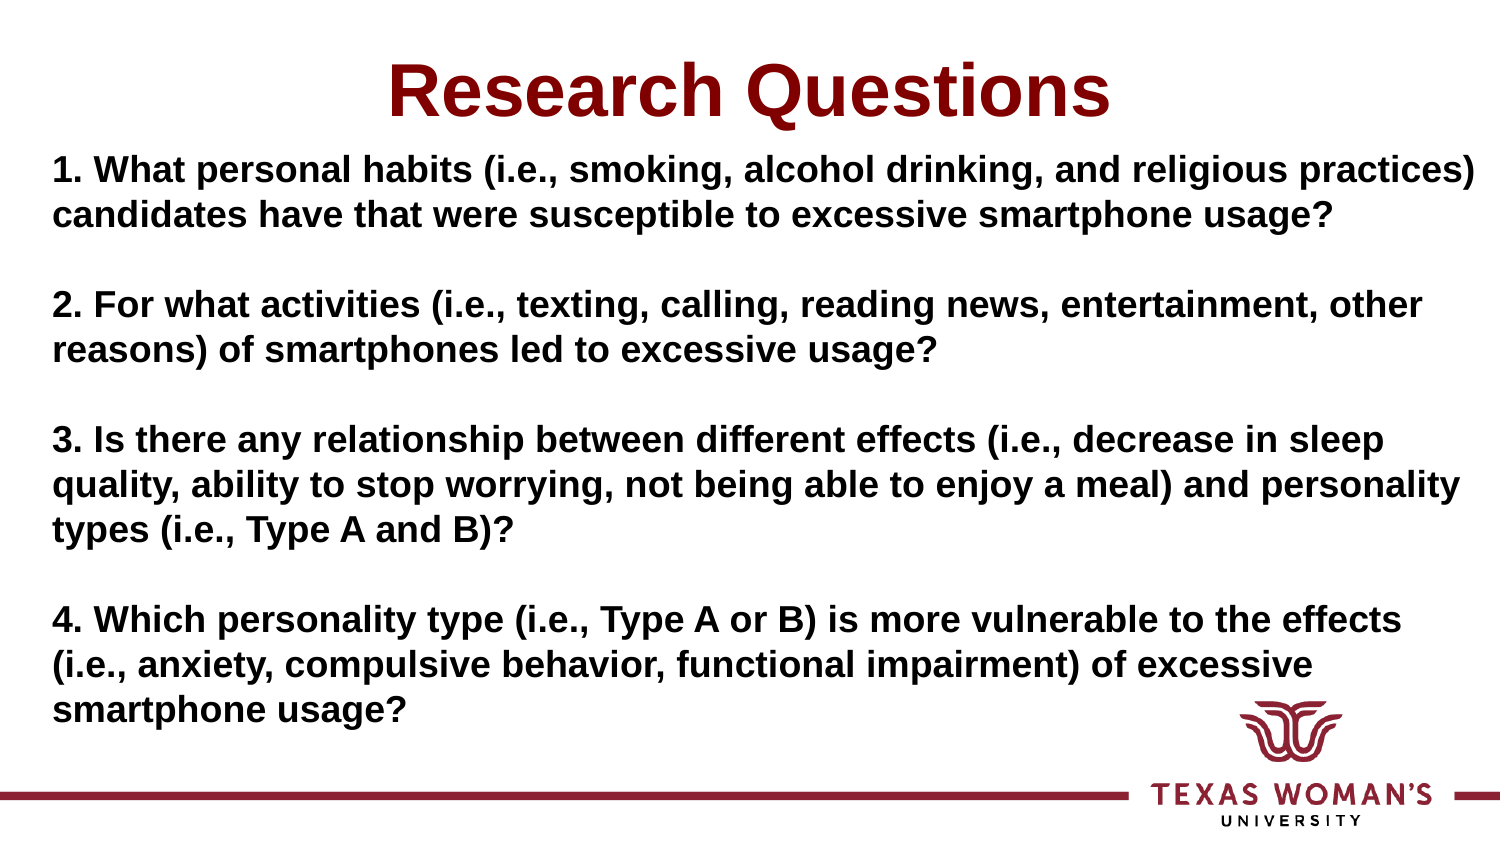

# Research Questions
1. What personal habits (i.e., smoking, alcohol drinking, and religious practices) candidates have that were susceptible to excessive smartphone usage?

2. For what activities (i.e., texting, calling, reading news, entertainment, other reasons) of smartphones led to excessive usage?

3. Is there any relationship between different effects (i.e., decrease in sleep quality, ability to stop worrying, not being able to enjoy a meal) and personality types (i.e., Type A and B)?

4. Which personality type (i.e., Type A or B) is more vulnerable to the effects (i.e., anxiety, compulsive behavior, functional impairment) of excessive smartphone usage?